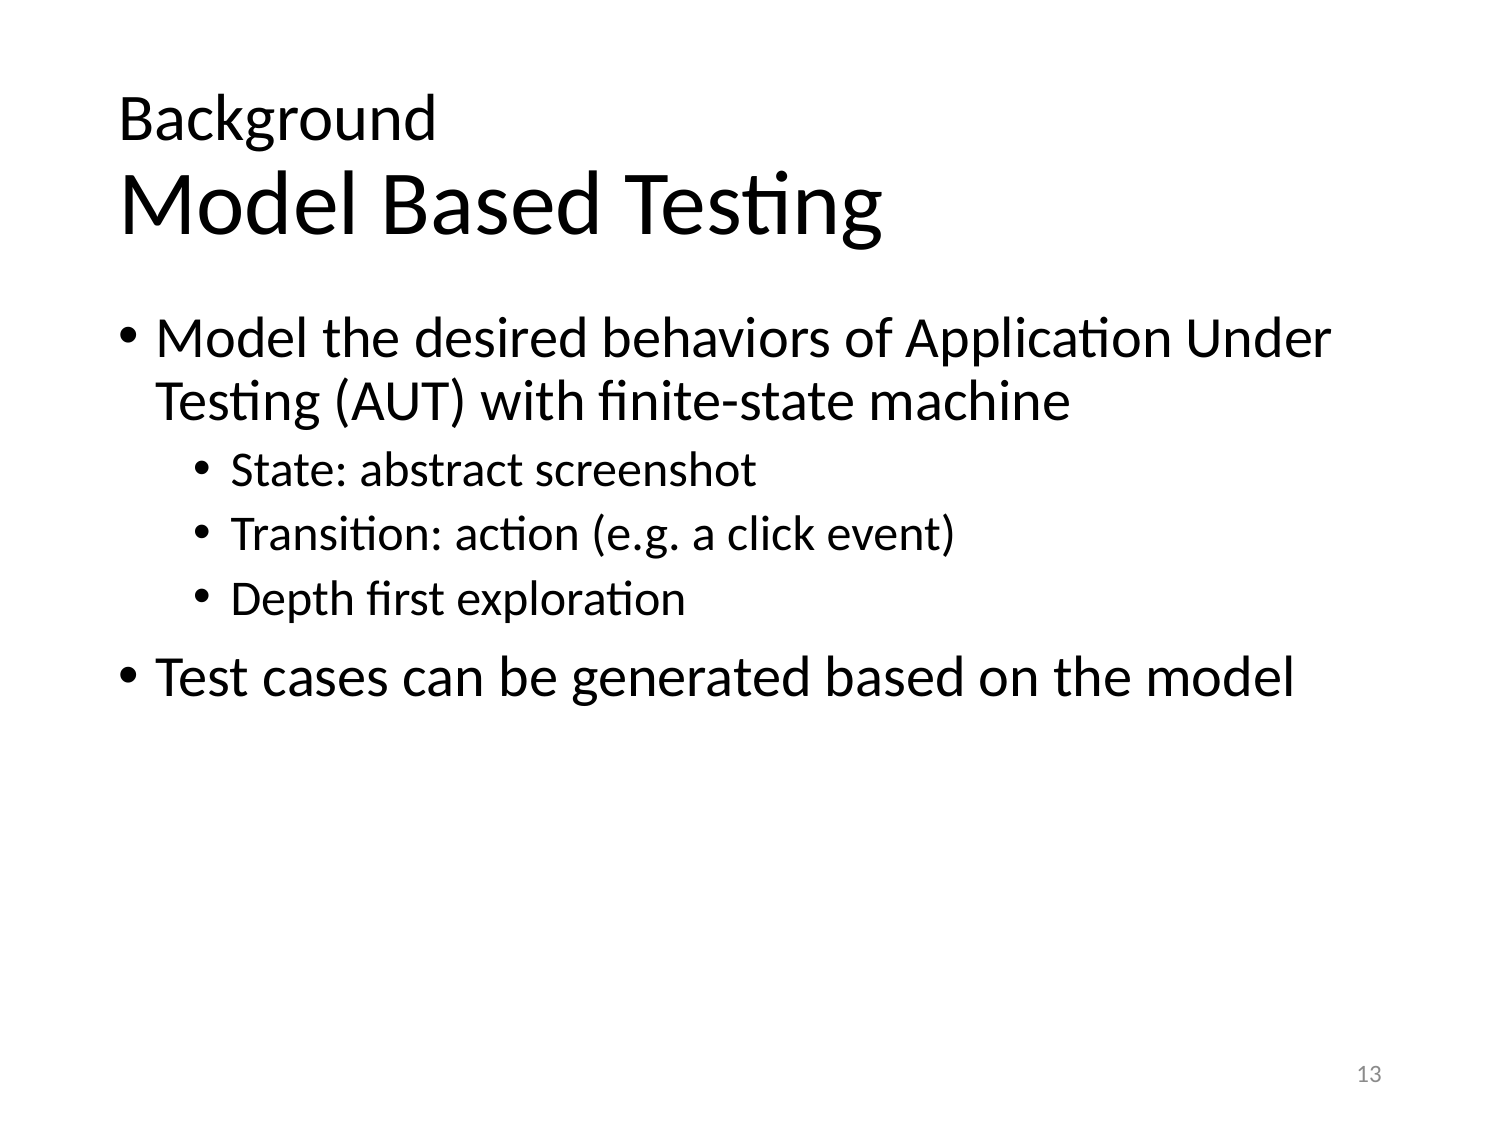

# Background Model Based Testing
Model the desired behaviors of Application Under Testing (AUT) with finite-state machine
State: abstract screenshot
Transition: action (e.g. a click event)
Depth first exploration
Test cases can be generated based on the model
13